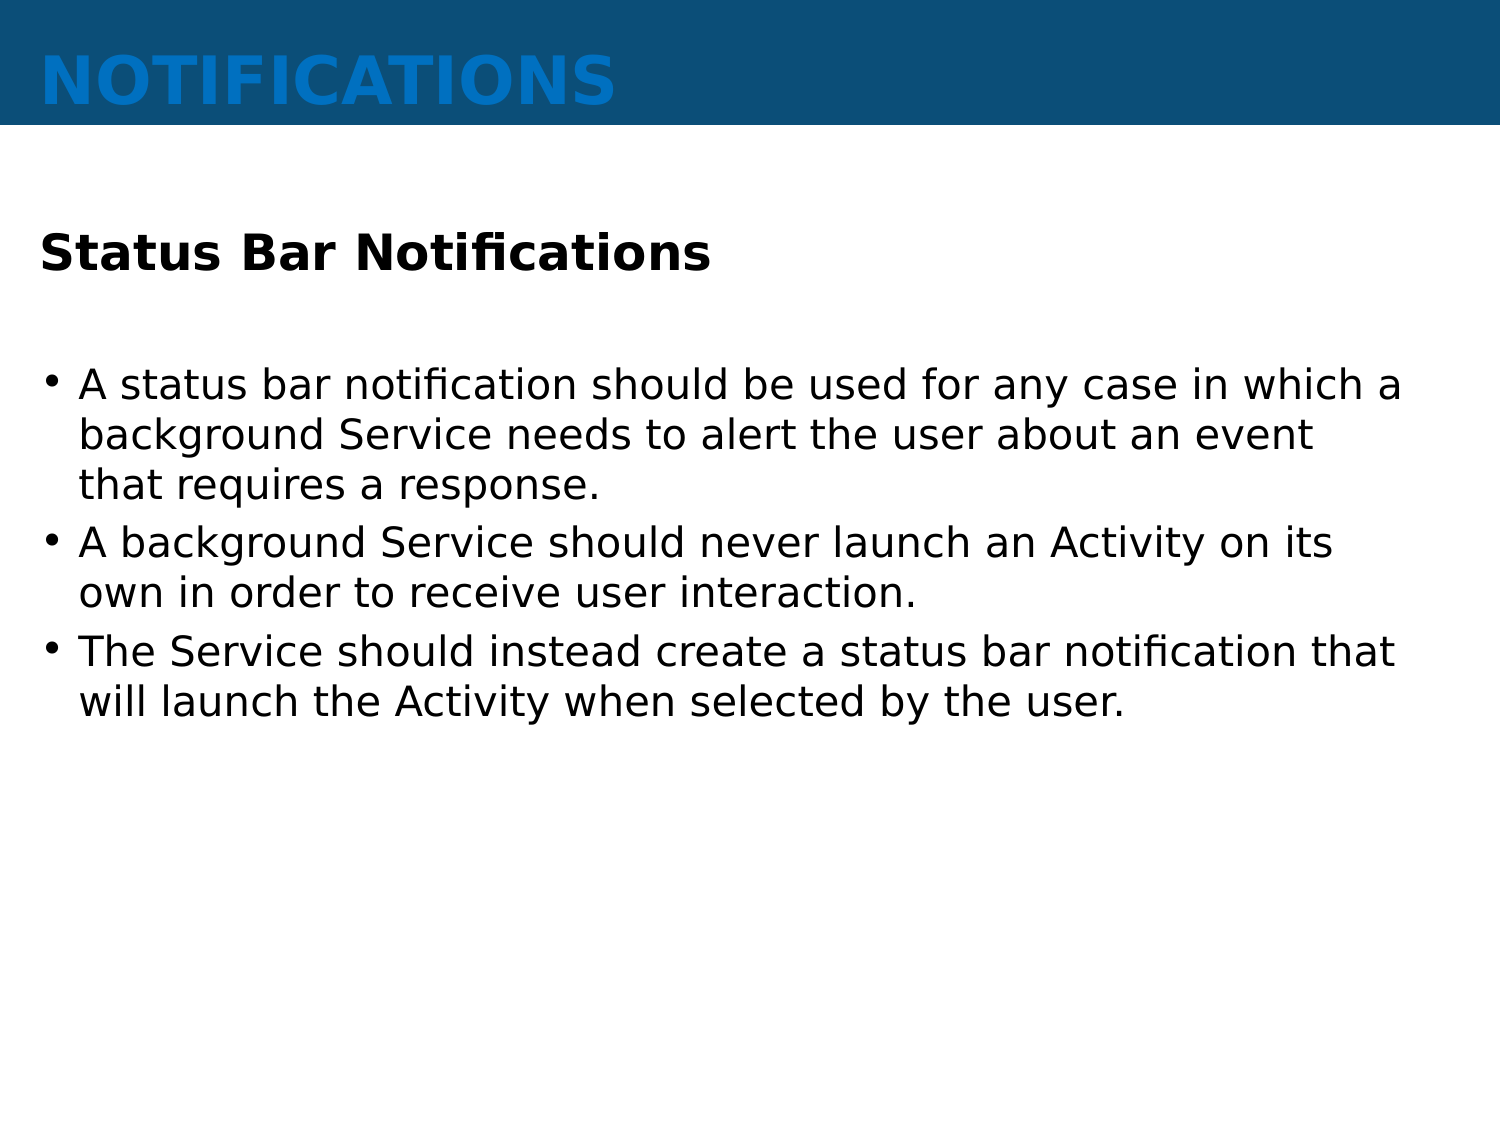

# NOTIFICATIONS
Status Bar Notifications
A status bar notification should be used for any case in which a background Service needs to alert the user about an event that requires a response.
A background Service should never launch an Activity on its own in order to receive user interaction.
The Service should instead create a status bar notification that will launch the Activity when selected by the user.